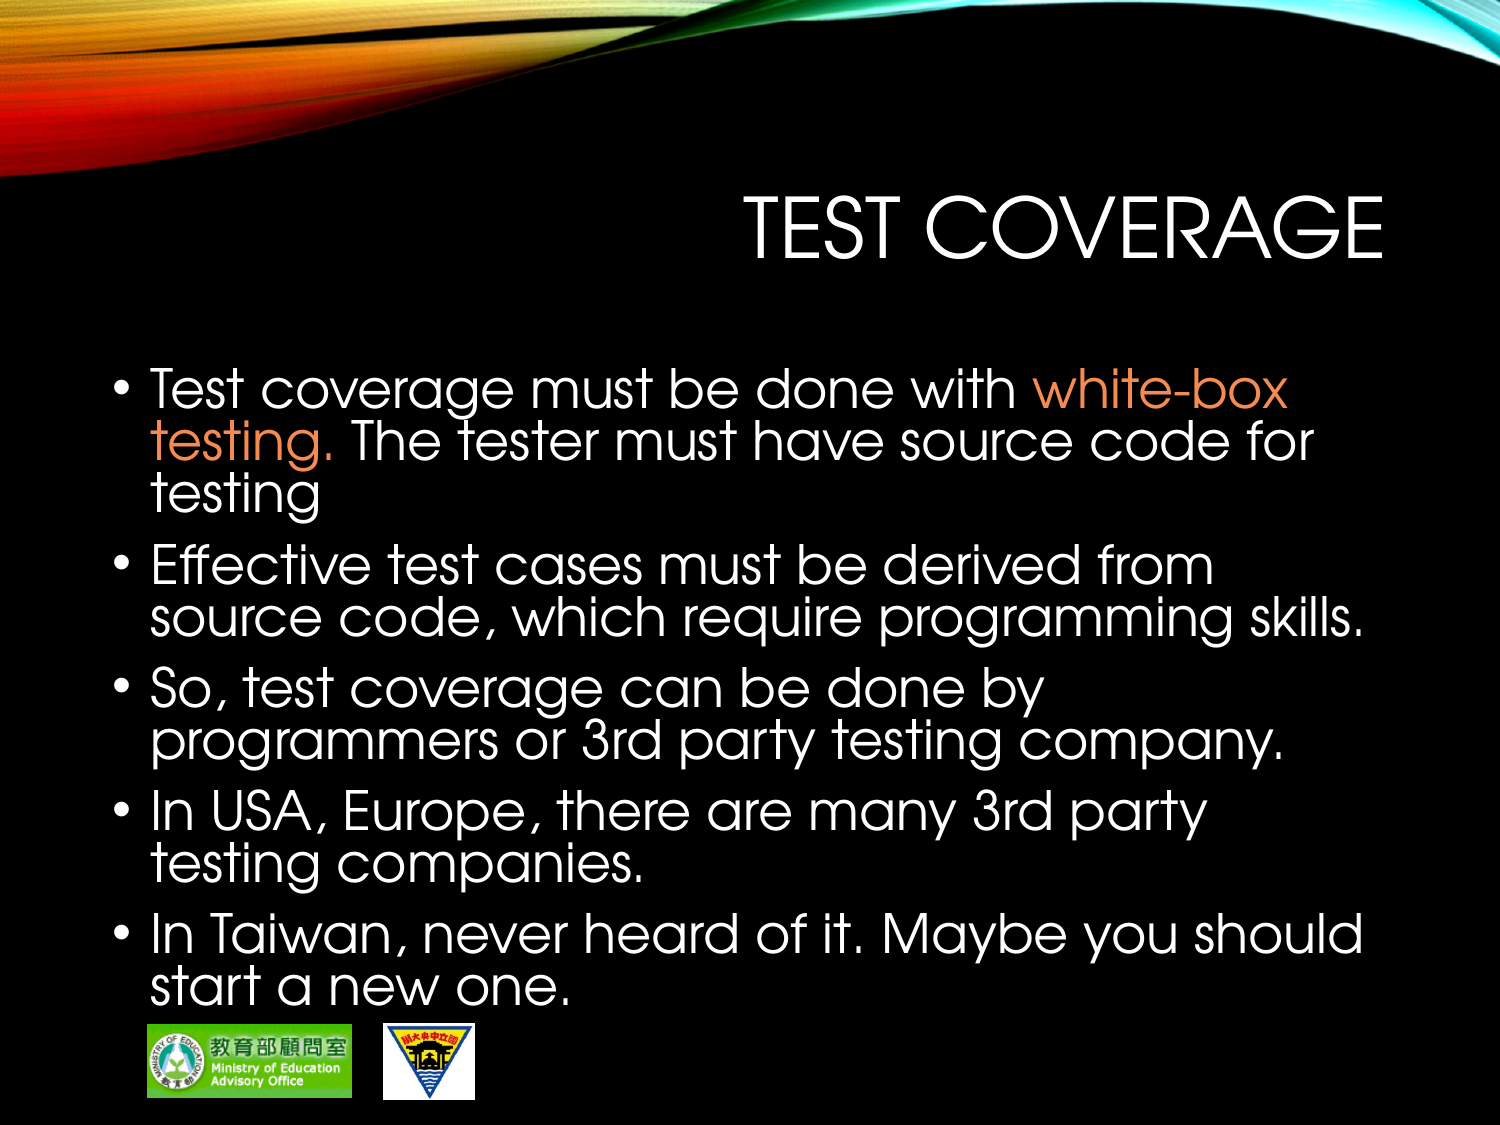

# Test coverage
Test coverage must be done with white-box testing. The tester must have source code for testing
Effective test cases must be derived from source code, which require programming skills.
So, test coverage can be done by programmers or 3rd party testing company.
In USA, Europe, there are many 3rd party testing companies.
In Taiwan, never heard of it. Maybe you should start a new one.